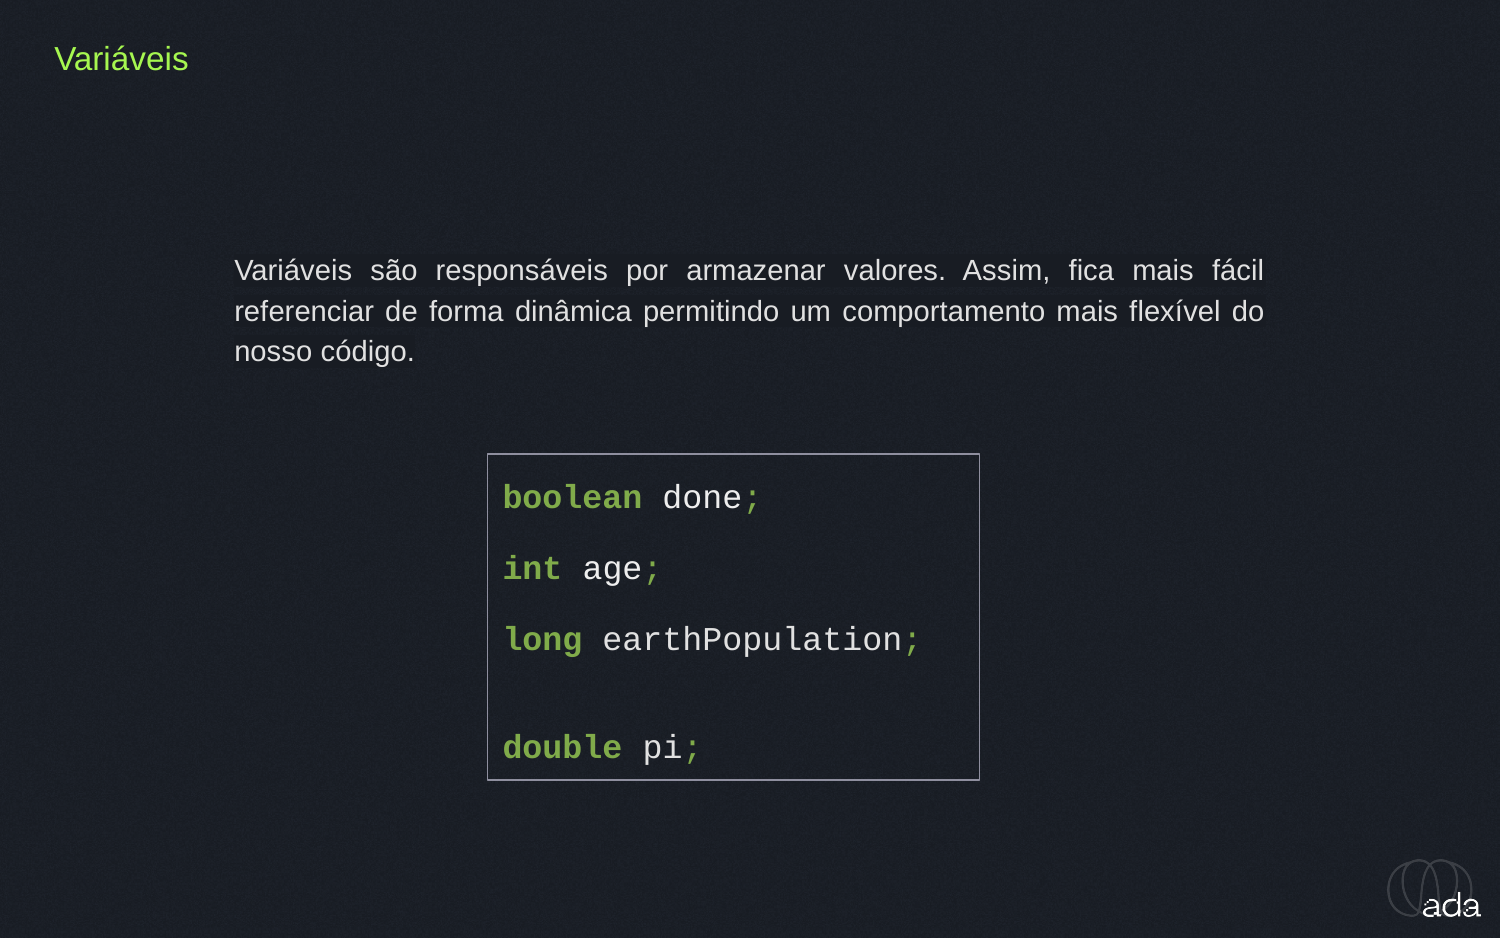

Variáveis

Variáveis são responsáveis por armazenar valores. Assim, fica mais fácil referenciar de forma dinâmica permitindo um comportamento mais flexível do nosso código.

boolean done;
int age;
long earthPopulation;
double pi;